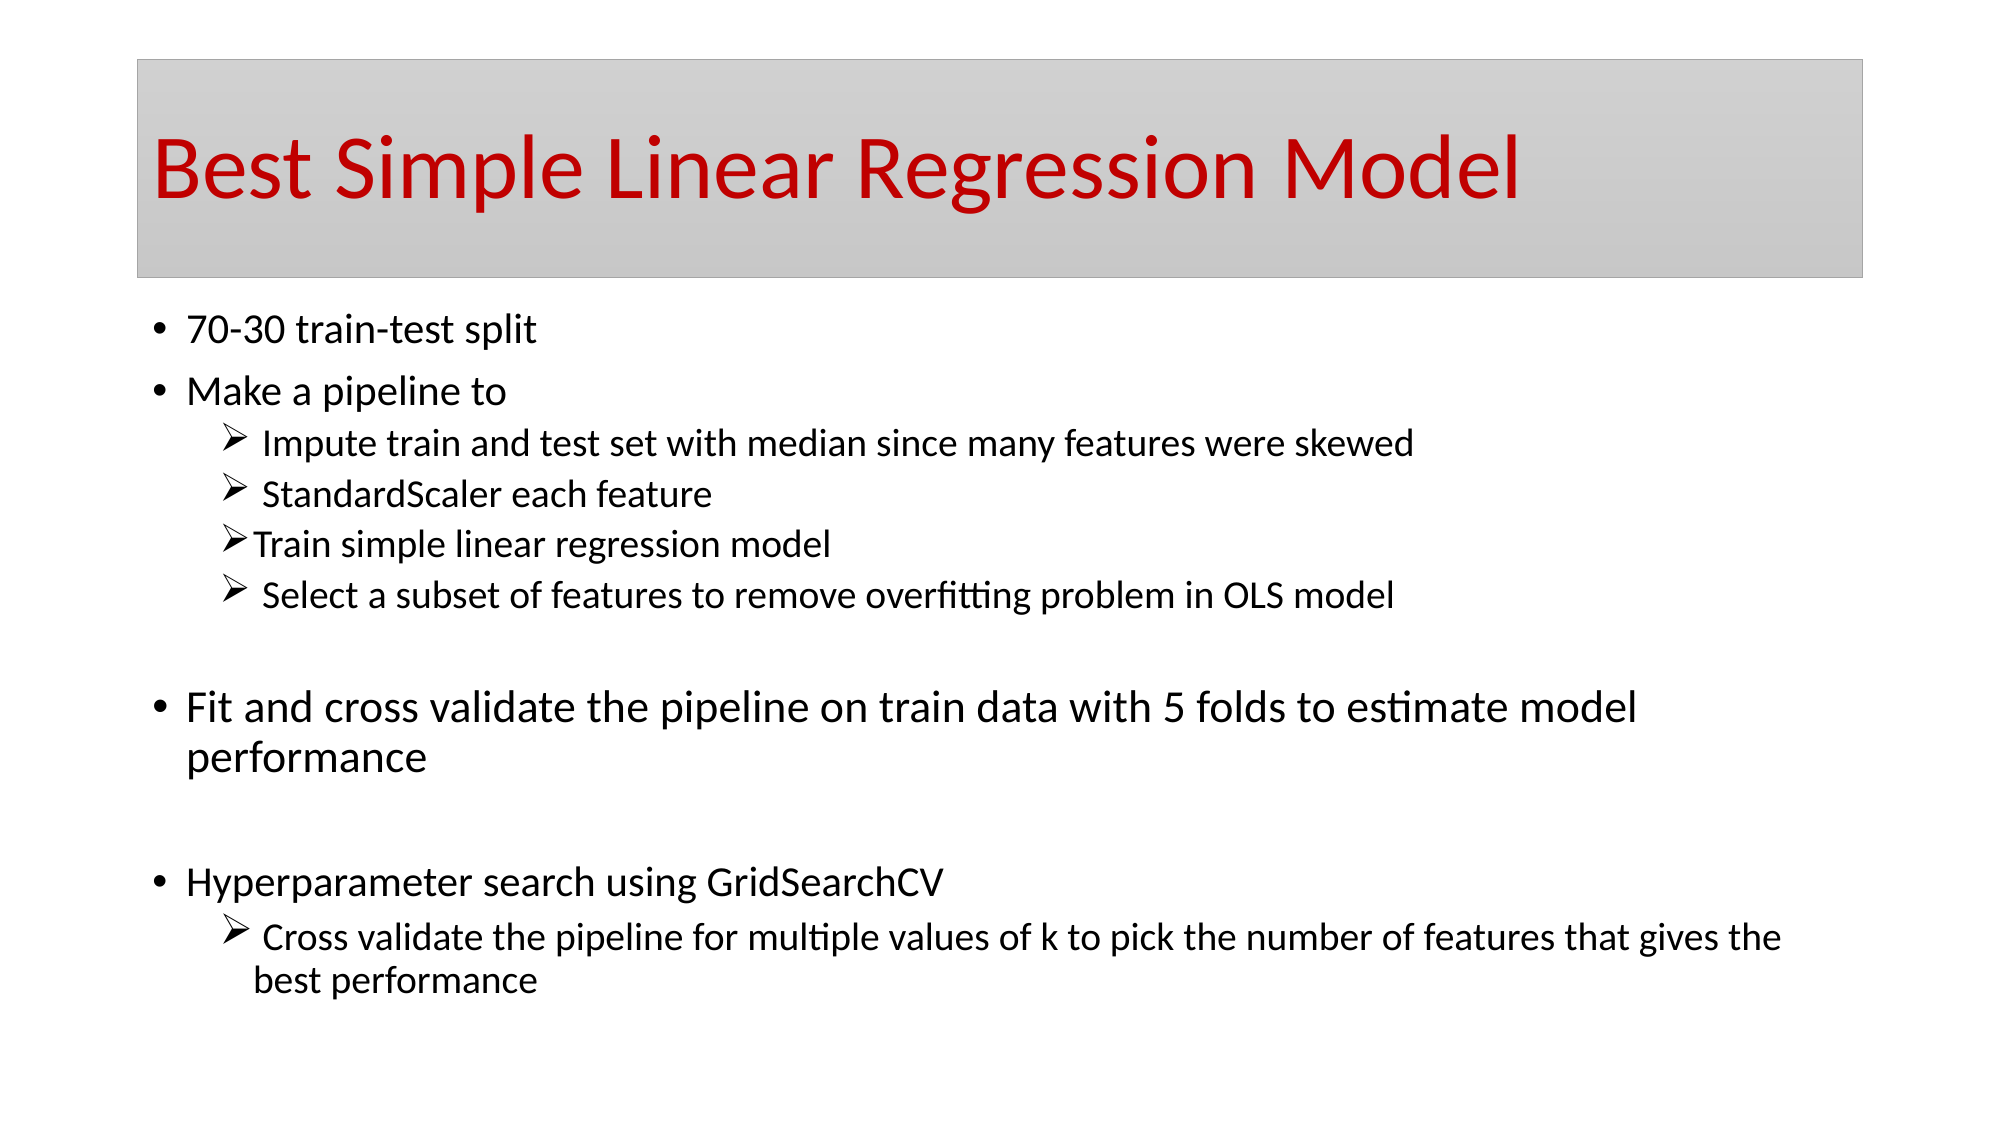

# Best Simple Linear Regression Model
70-30 train-test split
Make a pipeline to
 Impute train and test set with median since many features were skewed
 StandardScaler each feature
Train simple linear regression model
 Select a subset of features to remove overfitting problem in OLS model

Fit and cross validate the pipeline on train data with 5 folds to estimate model performance

Hyperparameter search using GridSearchCV
 Cross validate the pipeline for multiple values of k to pick the number of features that gives the best performance